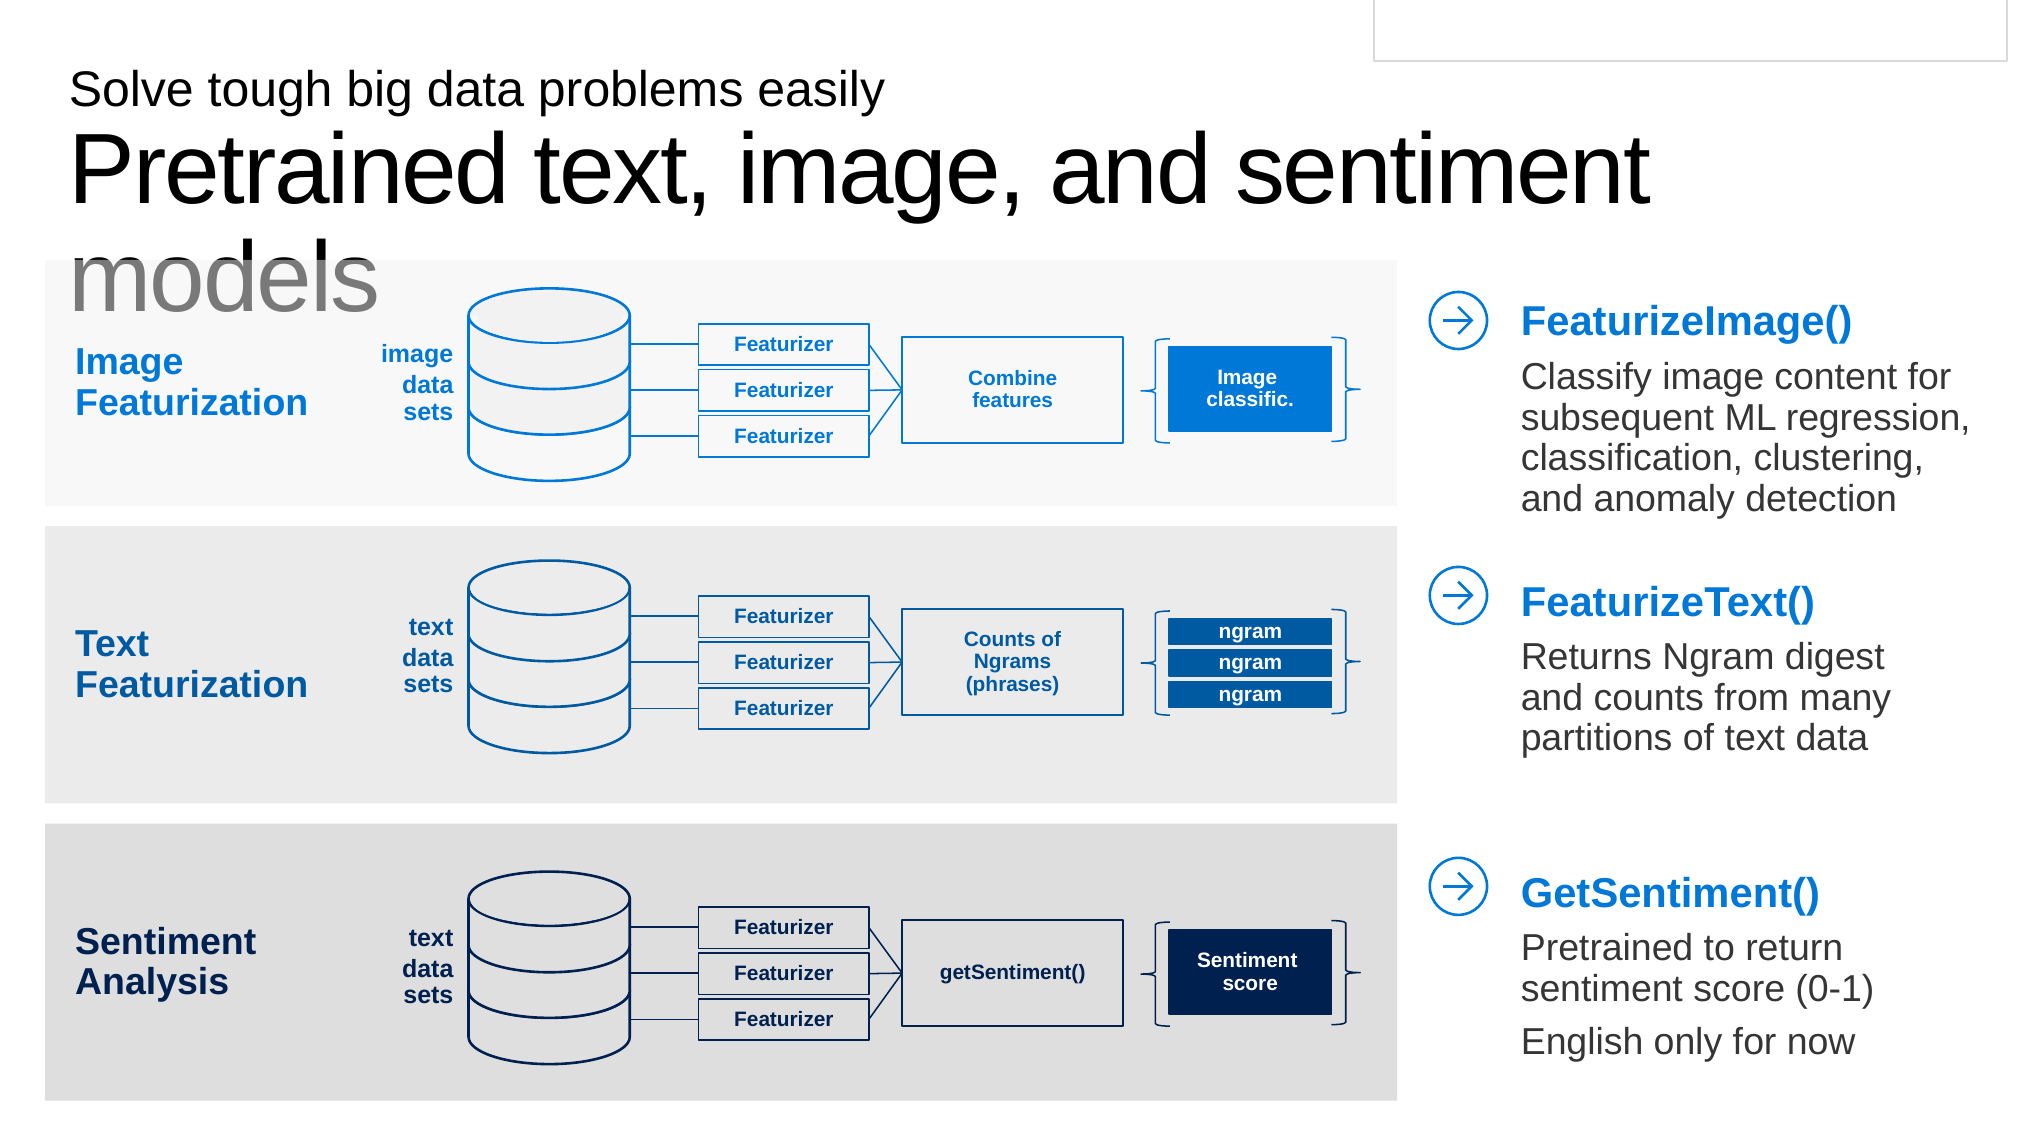

# Solve tough big data problems easily Pretrained text, image, and sentiment models
Image
Featurization

Featurizer
image
data
sets
Combine features

Image
classific.
Featurizer
Featurizer
FeaturizeImage()
Classify image content for subsequent ML regression, classification, clustering,
and anomaly detection

Text
Featurization

Featurizer
text
data
sets
Counts of Ngrams (phrases)

ngram
ngram
ngram
Featurizer
Featurizer
FeaturizeText()
Returns Ngram digest
and counts from many partitions of text data

Sentiment
Analysis

Featurizer
text
data
sets
getSentiment()

Sentiment
score
Featurizer
Featurizer
GetSentiment()
Pretrained to return sentiment score (0-1)
English only for now